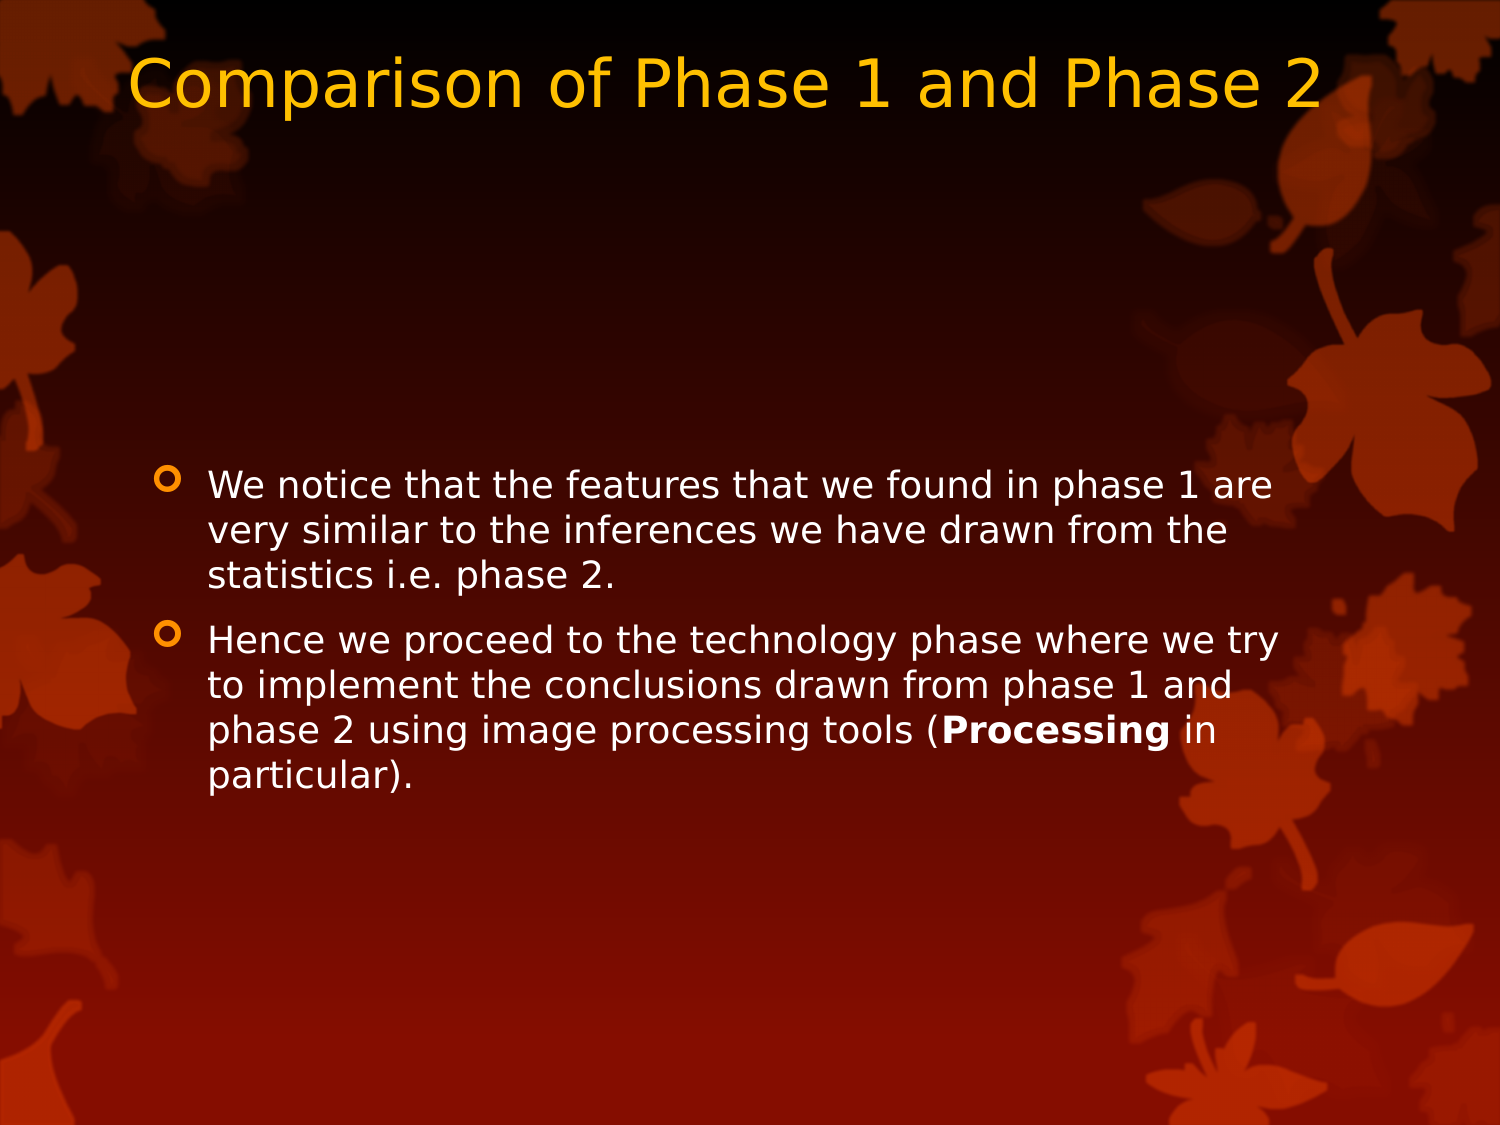

# Comparison of Phase 1 and Phase 2
We notice that the features that we found in phase 1 are very similar to the inferences we have drawn from the statistics i.e. phase 2.
Hence we proceed to the technology phase where we try to implement the conclusions drawn from phase 1 and phase 2 using image processing tools (Processing in particular).